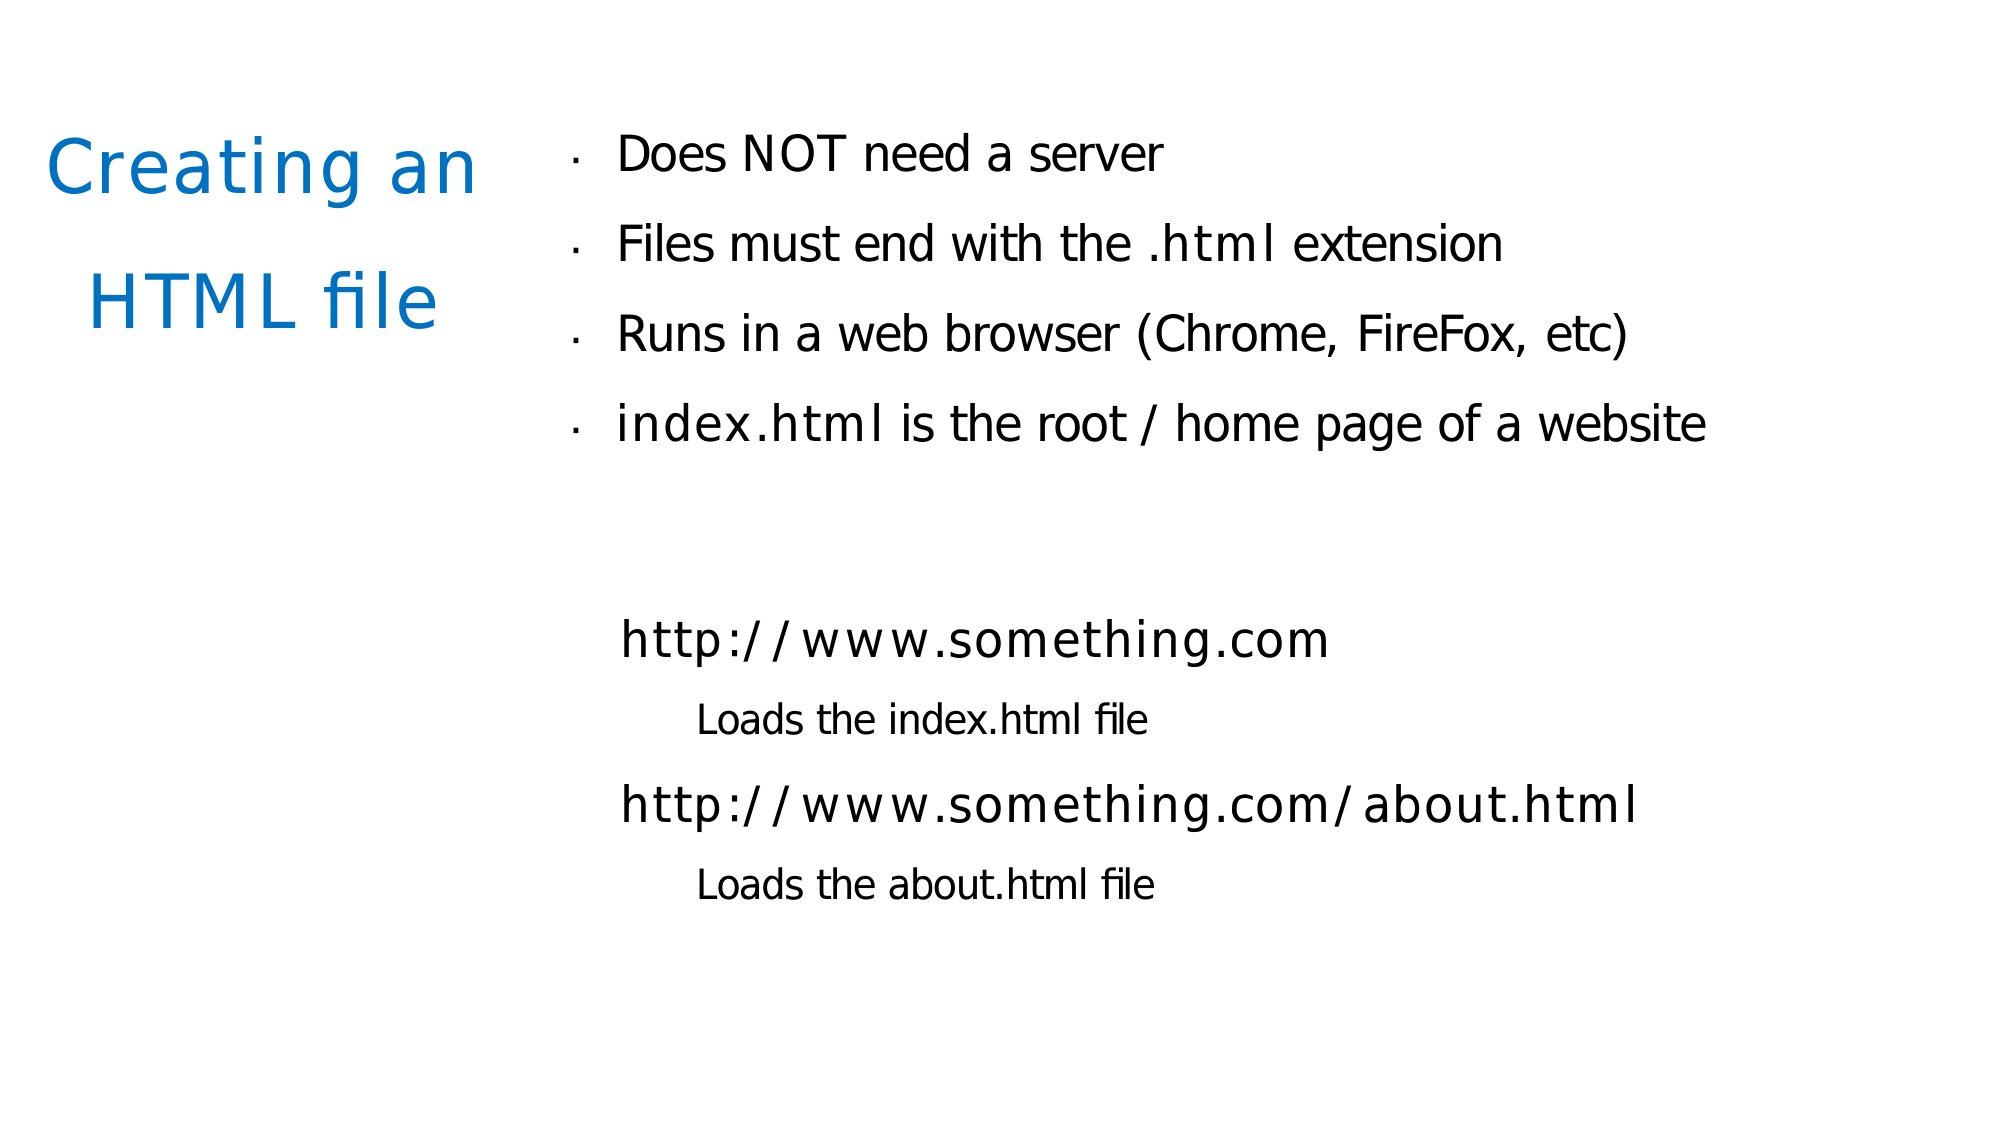

Does NOT need a server
Files must end with the .html extension
Runs in a web browser (Chrome, FireFox, etc)
index.html is the root / home page of a website
# Creating an HTML file
http://www.something.com
Loads the index.html file
http://www.something.com/about.html
Loads the about.html file